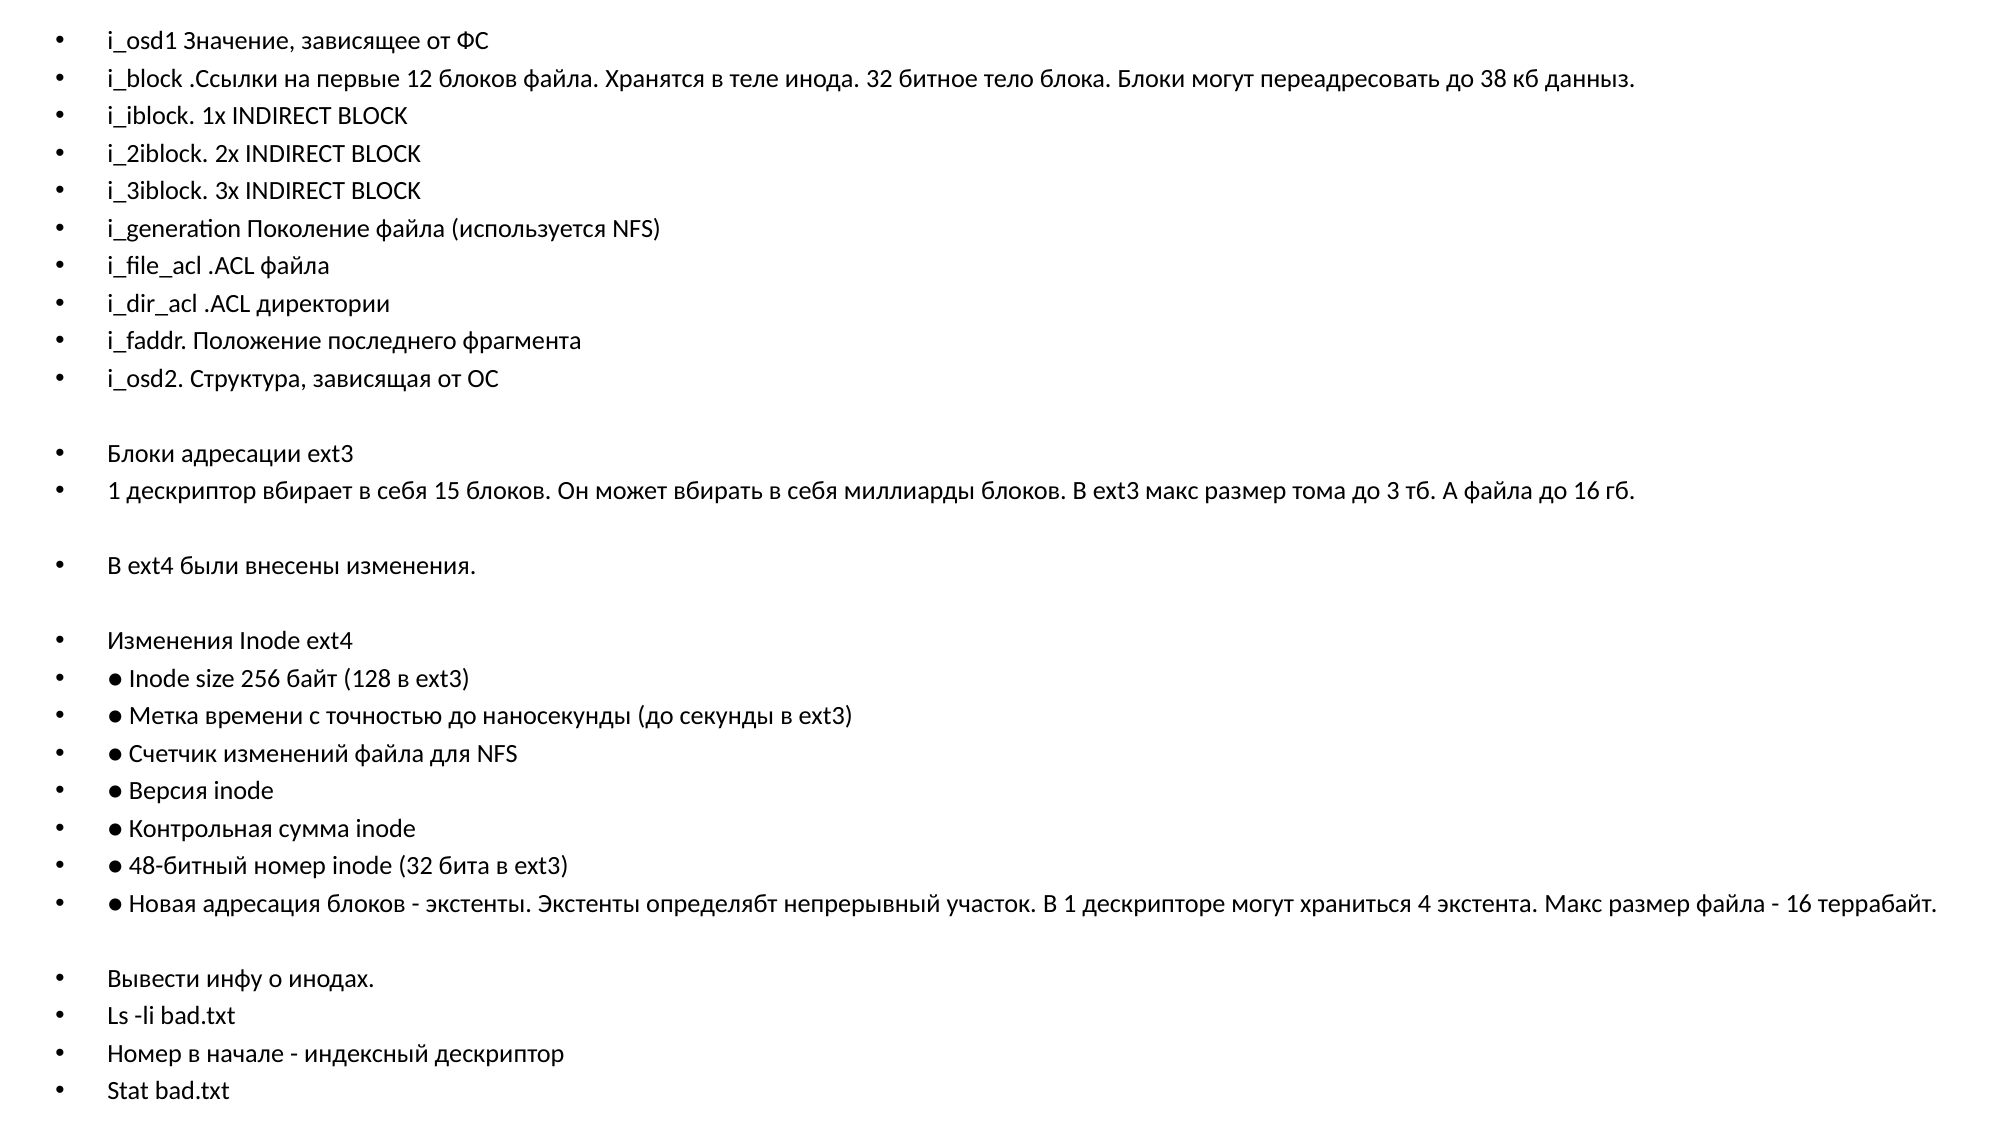

i_osd1 Значение, зависящее от ФС
i_block .Ссылки на первые 12 блоков файла. Хранятся в теле инода. 32 битное тело блока. Блоки могут переадресовать до 38 кб данныз.
i_iblock. 1x INDIRECT BLOCK
i_2iblock. 2x INDIRECT BLOCK
i_3iblock. 3x INDIRECT BLOCK
i_generation Поколение файла (используется NFS)
i_file_acl .ACL файла
i_dir_acl .ACL директории
i_faddr. Положение последнего фрагмента
i_osd2. Структура, зависящая от ОС

Блоки адресации ext3
1 дескриптор вбирает в себя 15 блоков. Он может вбирать в себя миллиарды блоков. В ext3 макс размер тома до 3 тб. А файла до 16 гб.

В ext4 были внесены изменения.

Изменения Inode ext4
● Inode size 256 байт (128 в ext3)
● Метка времени с точностью до наносекунды (до секунды в ext3)
● Счетчик изменений файла для NFS
● Версия inode
● Контрольная сумма inode
● 48-битный номер inode (32 бита в ext3)
● Новая адресация блоков - экстенты. Экстенты определябт непрерывный участок. В 1 дескрипторе могут храниться 4 экстента. Макс размер файла - 16 террабайт.

Вывести инфу о инодах.
Ls -li bad.txt
Номер в начале - индексный дескриптор
Stat bad.txt